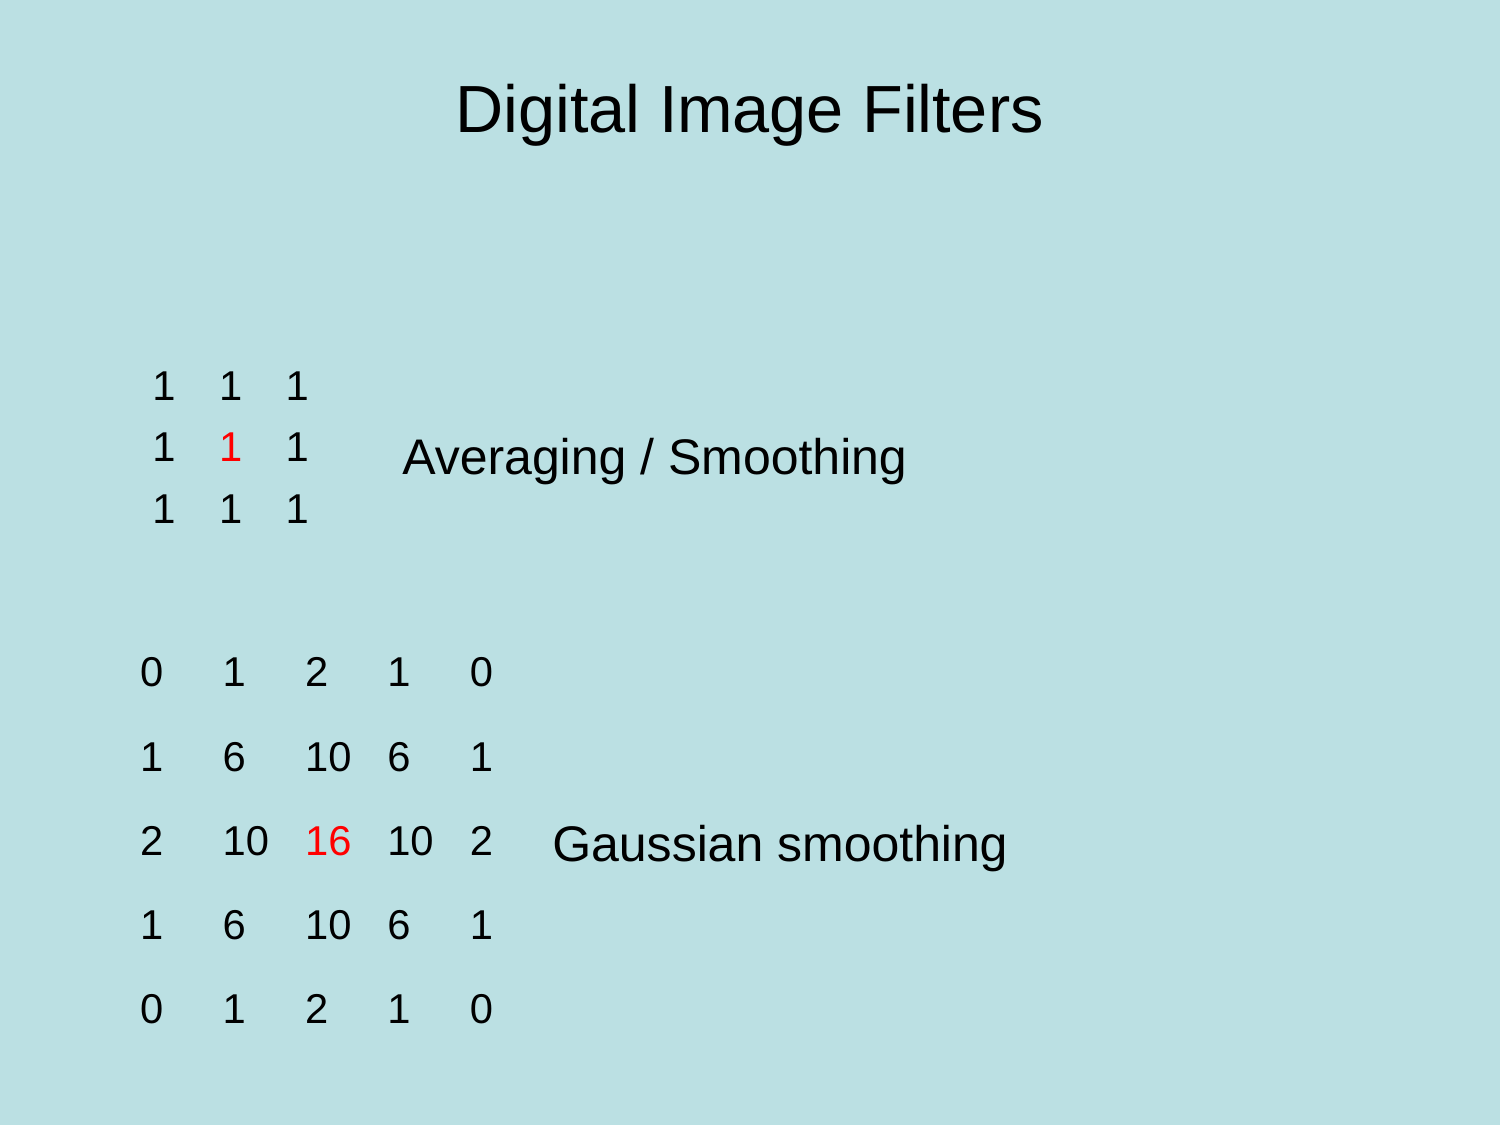

# Digital Image Filters
| 1 | 1 | 1 |
| --- | --- | --- |
| 1 | 1 | 1 |
| 1 | 1 | 1 |
Averaging / Smoothing
| 0 | 1 | 2 | 1 | 0 |
| --- | --- | --- | --- | --- |
| 1 | 6 | 10 | 6 | 1 |
| 2 | 10 | 16 | 10 | 2 |
| 1 | 6 | 10 | 6 | 1 |
| 0 | 1 | 2 | 1 | 0 |
Gaussian smoothing